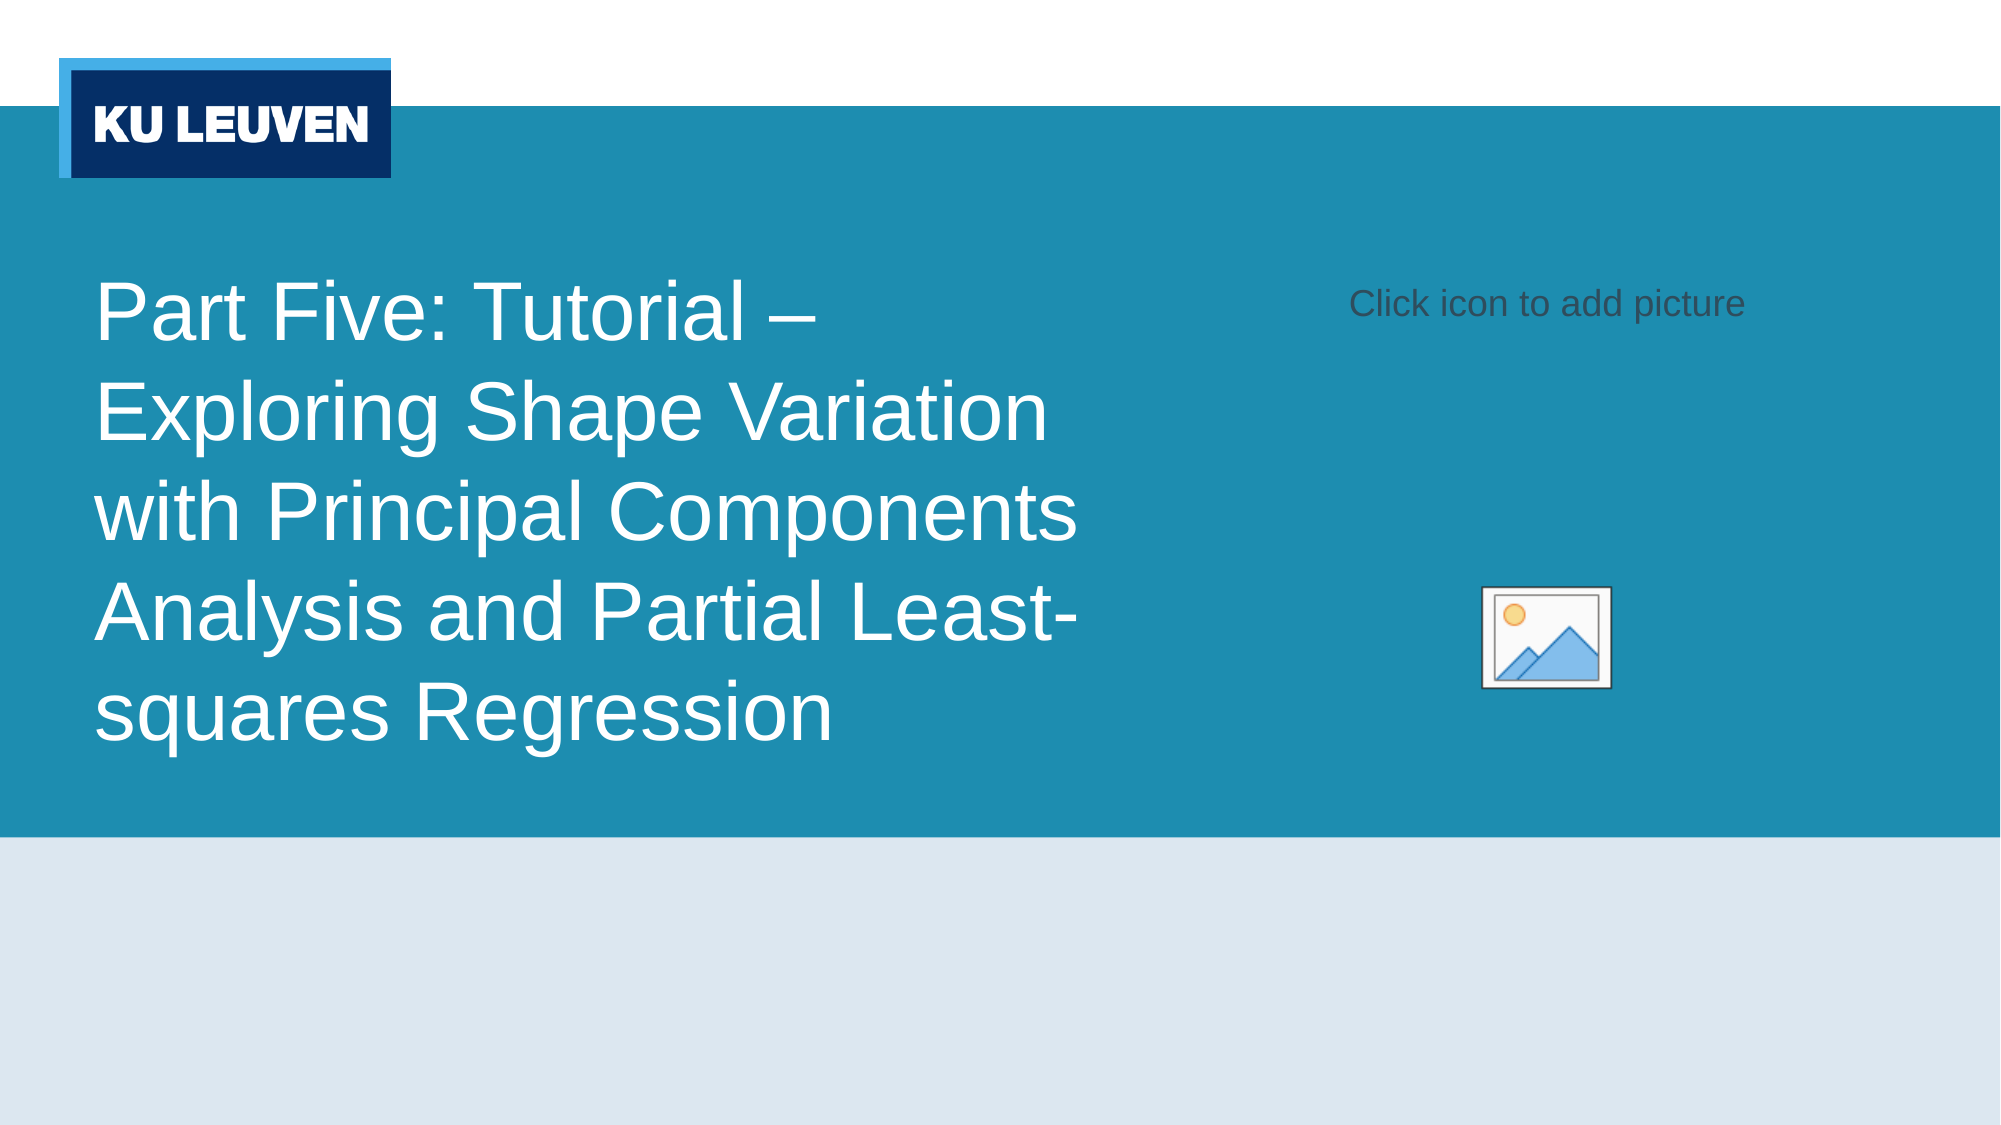

# Part Five: Tutorial – Exploring Shape Variation with Principal Components Analysis and Partial Least-squares Regression